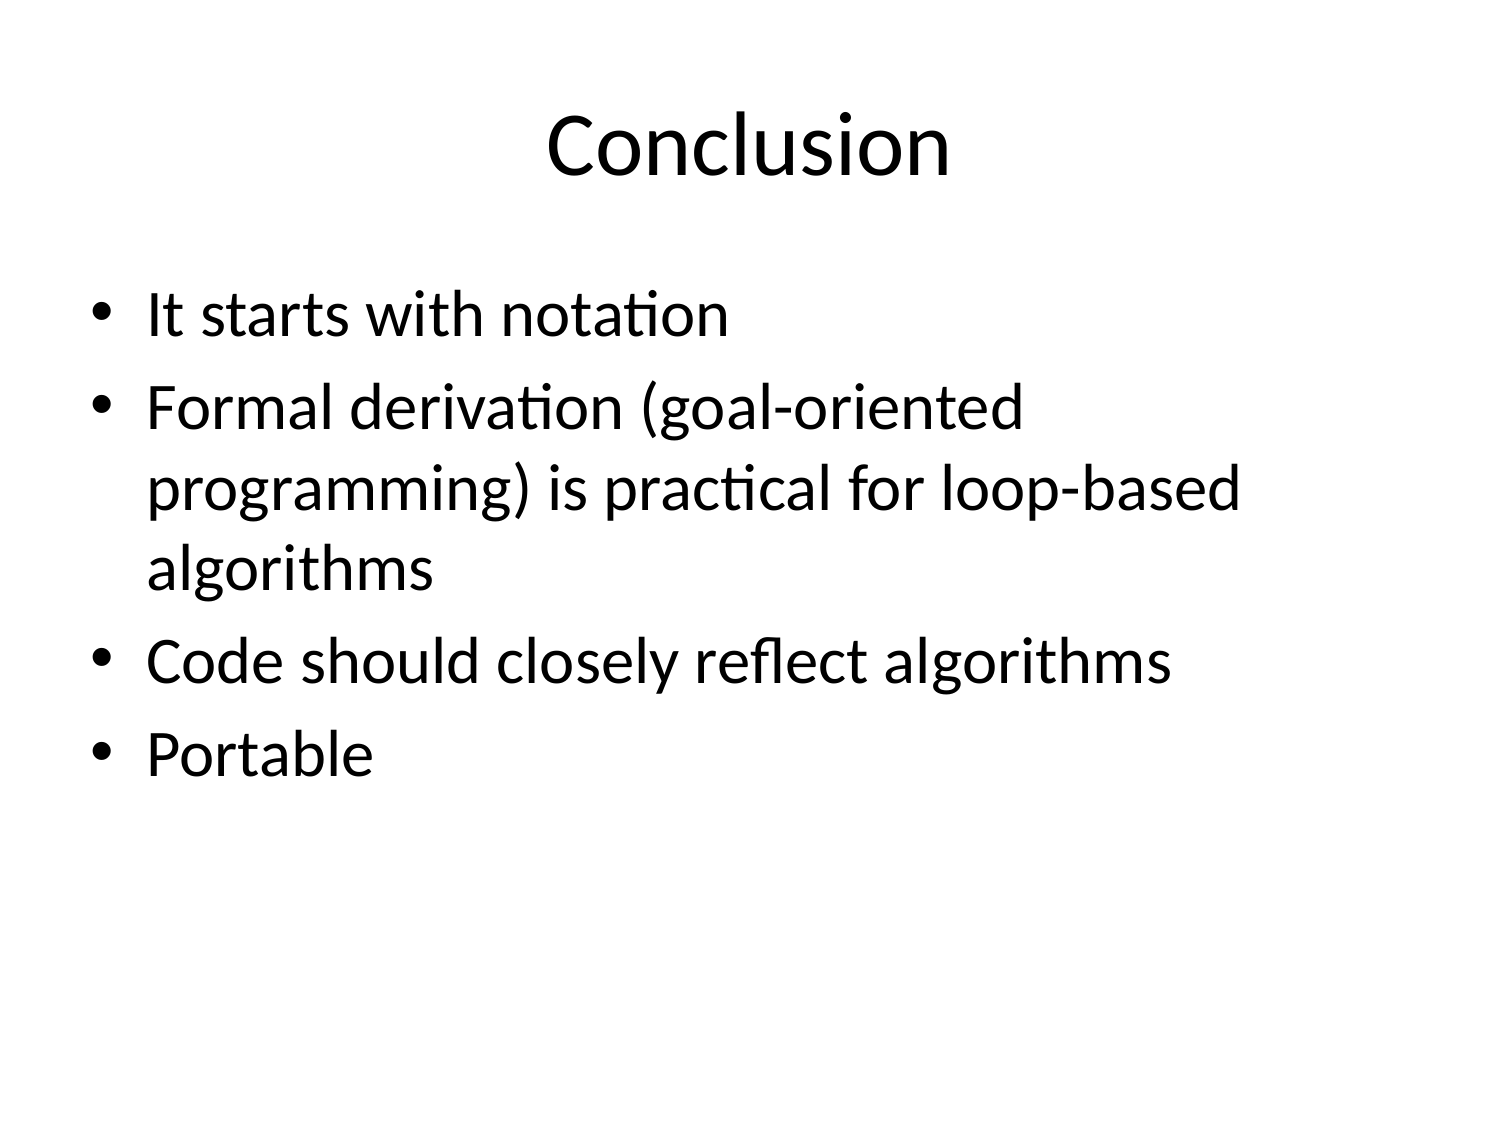

# Conclusion
It starts with notation
Formal derivation (goal-oriented programming) is practical for loop-based algorithms
Code should closely reflect algorithms
Portable